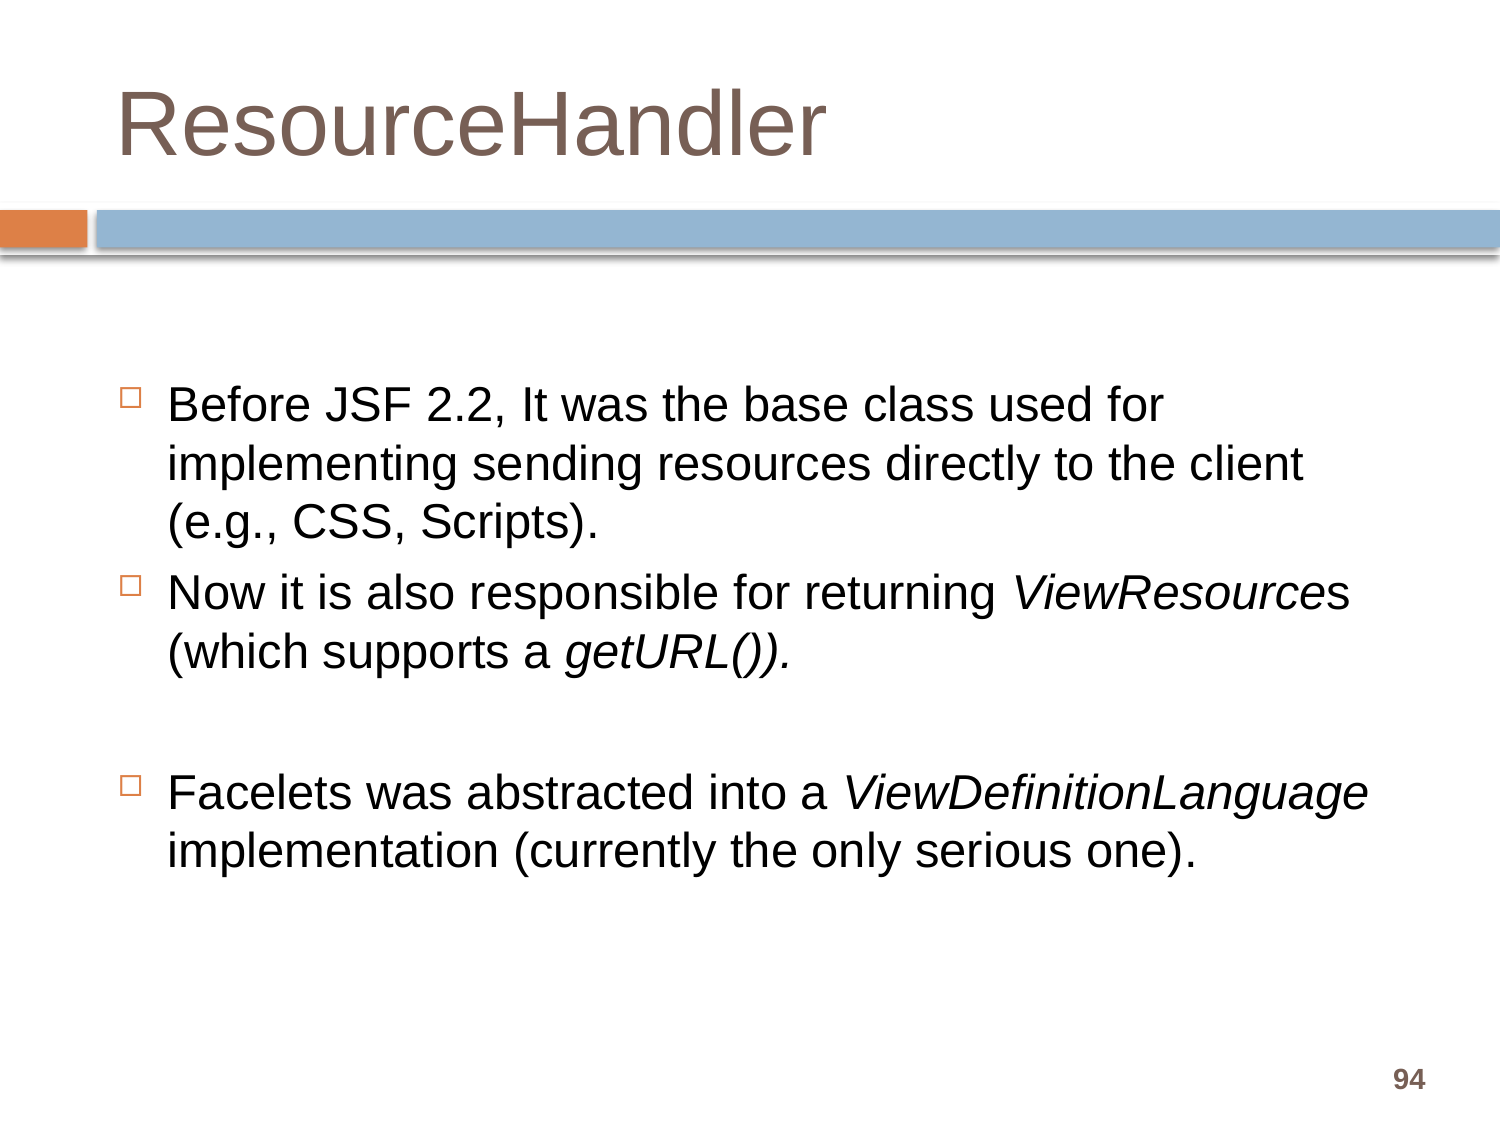

# ResourceHandler
Before JSF 2.2, It was the base class used for implementing sending resources directly to the client (e.g., CSS, Scripts).
Now it is also responsible for returning ViewResources (which supports a getURL()).

Facelets was abstracted into a ViewDefinitionLanguage implementation (currently the only serious one).